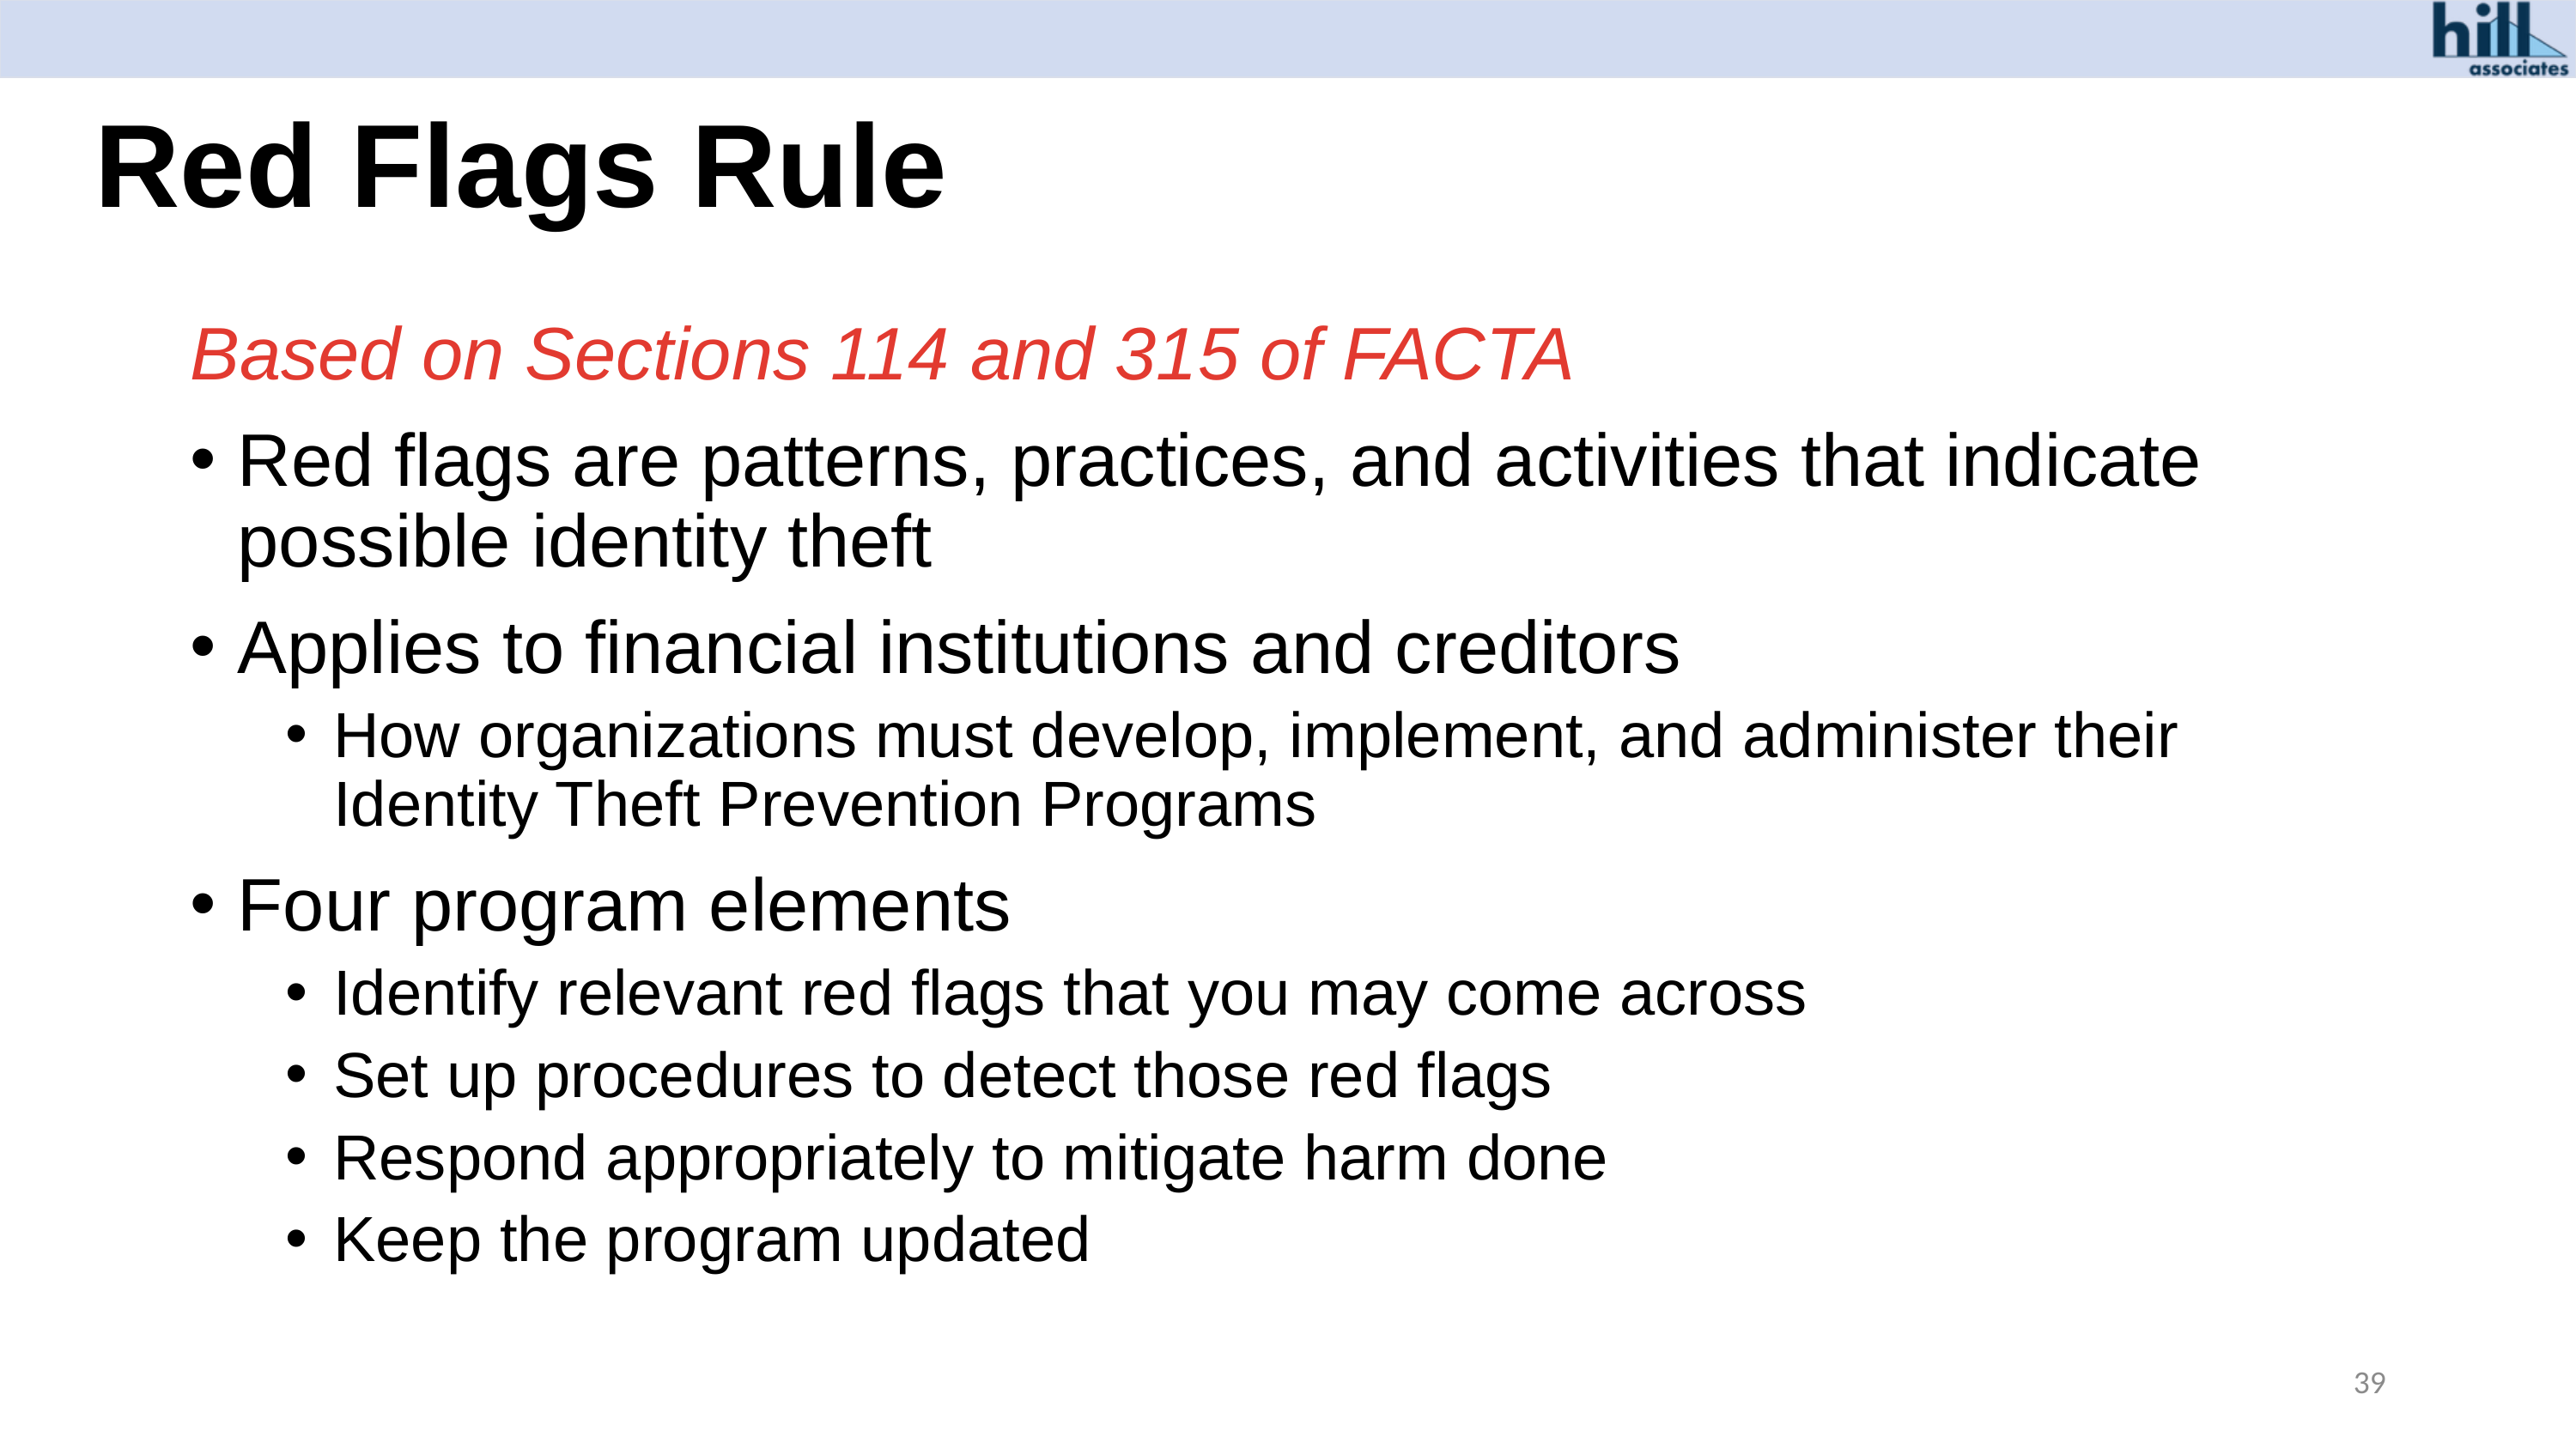

# Red Flags Rule
Based on Sections 114 and 315 of FACTA
Red flags are patterns, practices, and activities that indicate possible identity theft
Applies to financial institutions and creditors
How organizations must develop, implement, and administer their Identity Theft Prevention Programs
Four program elements
Identify relevant red flags that you may come across
Set up procedures to detect those red flags
Respond appropriately to mitigate harm done
Keep the program updated

39